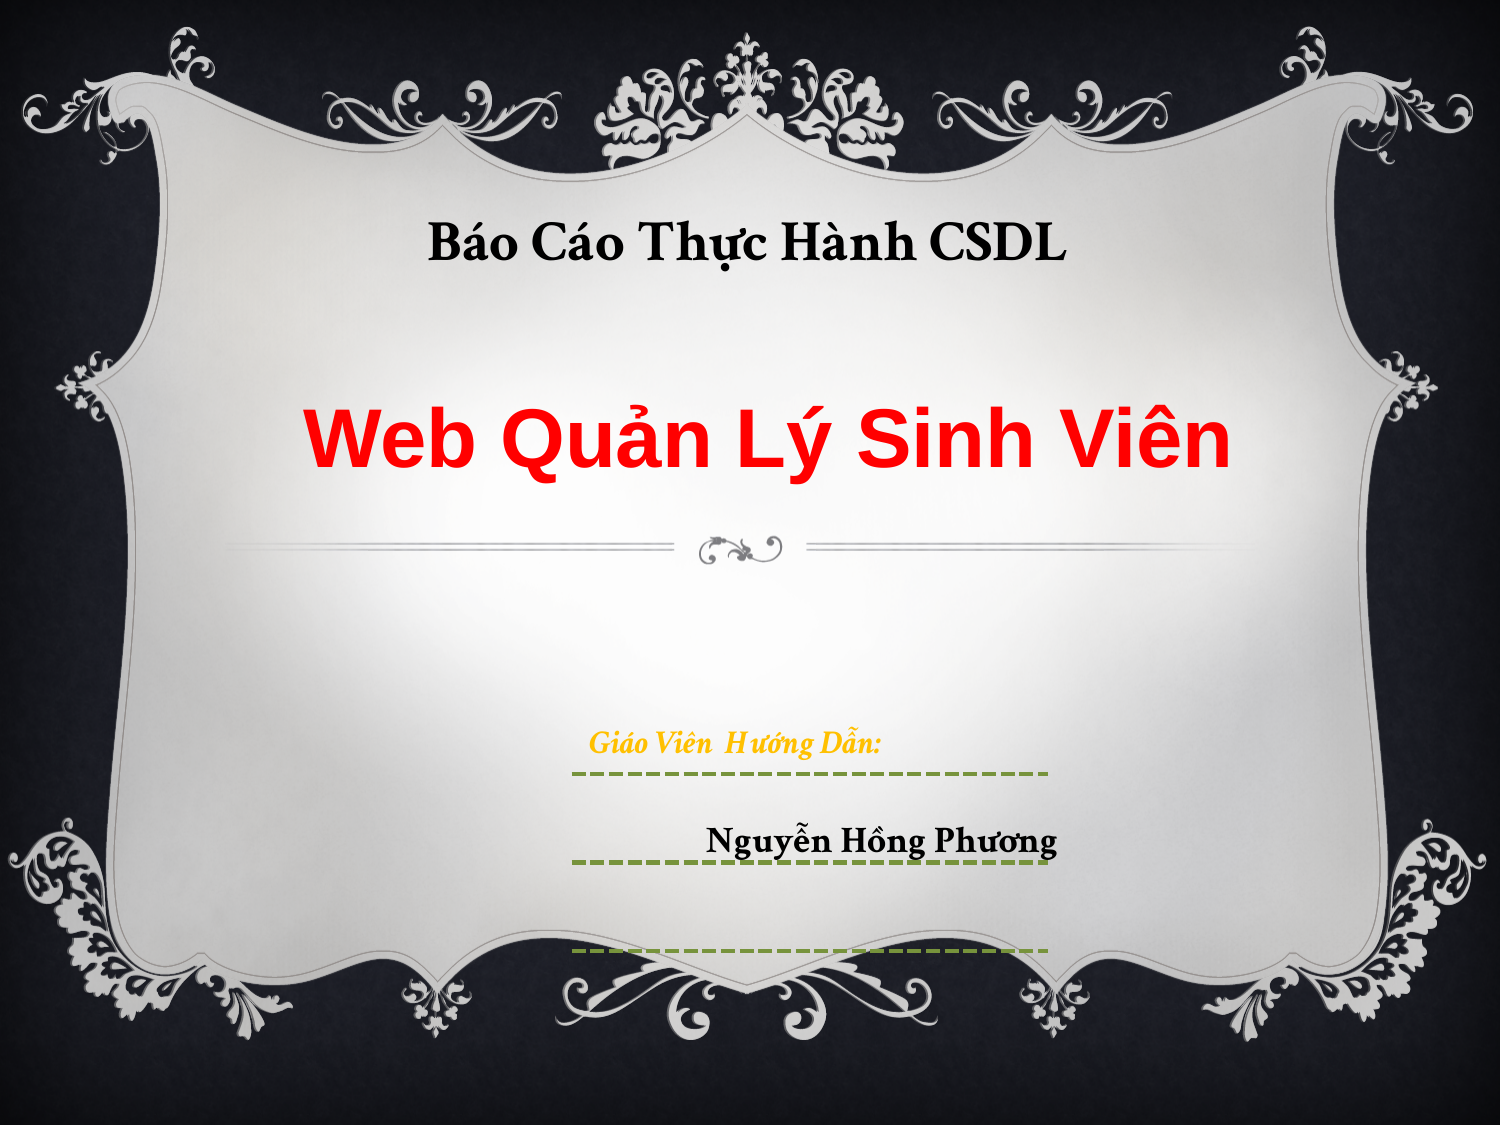

Báo Cáo Thực Hành CSDL

Web Quản Lý Sinh Viên

Giáo Viên  Hướng Dẫn:
Nguyễn Hồng Phương